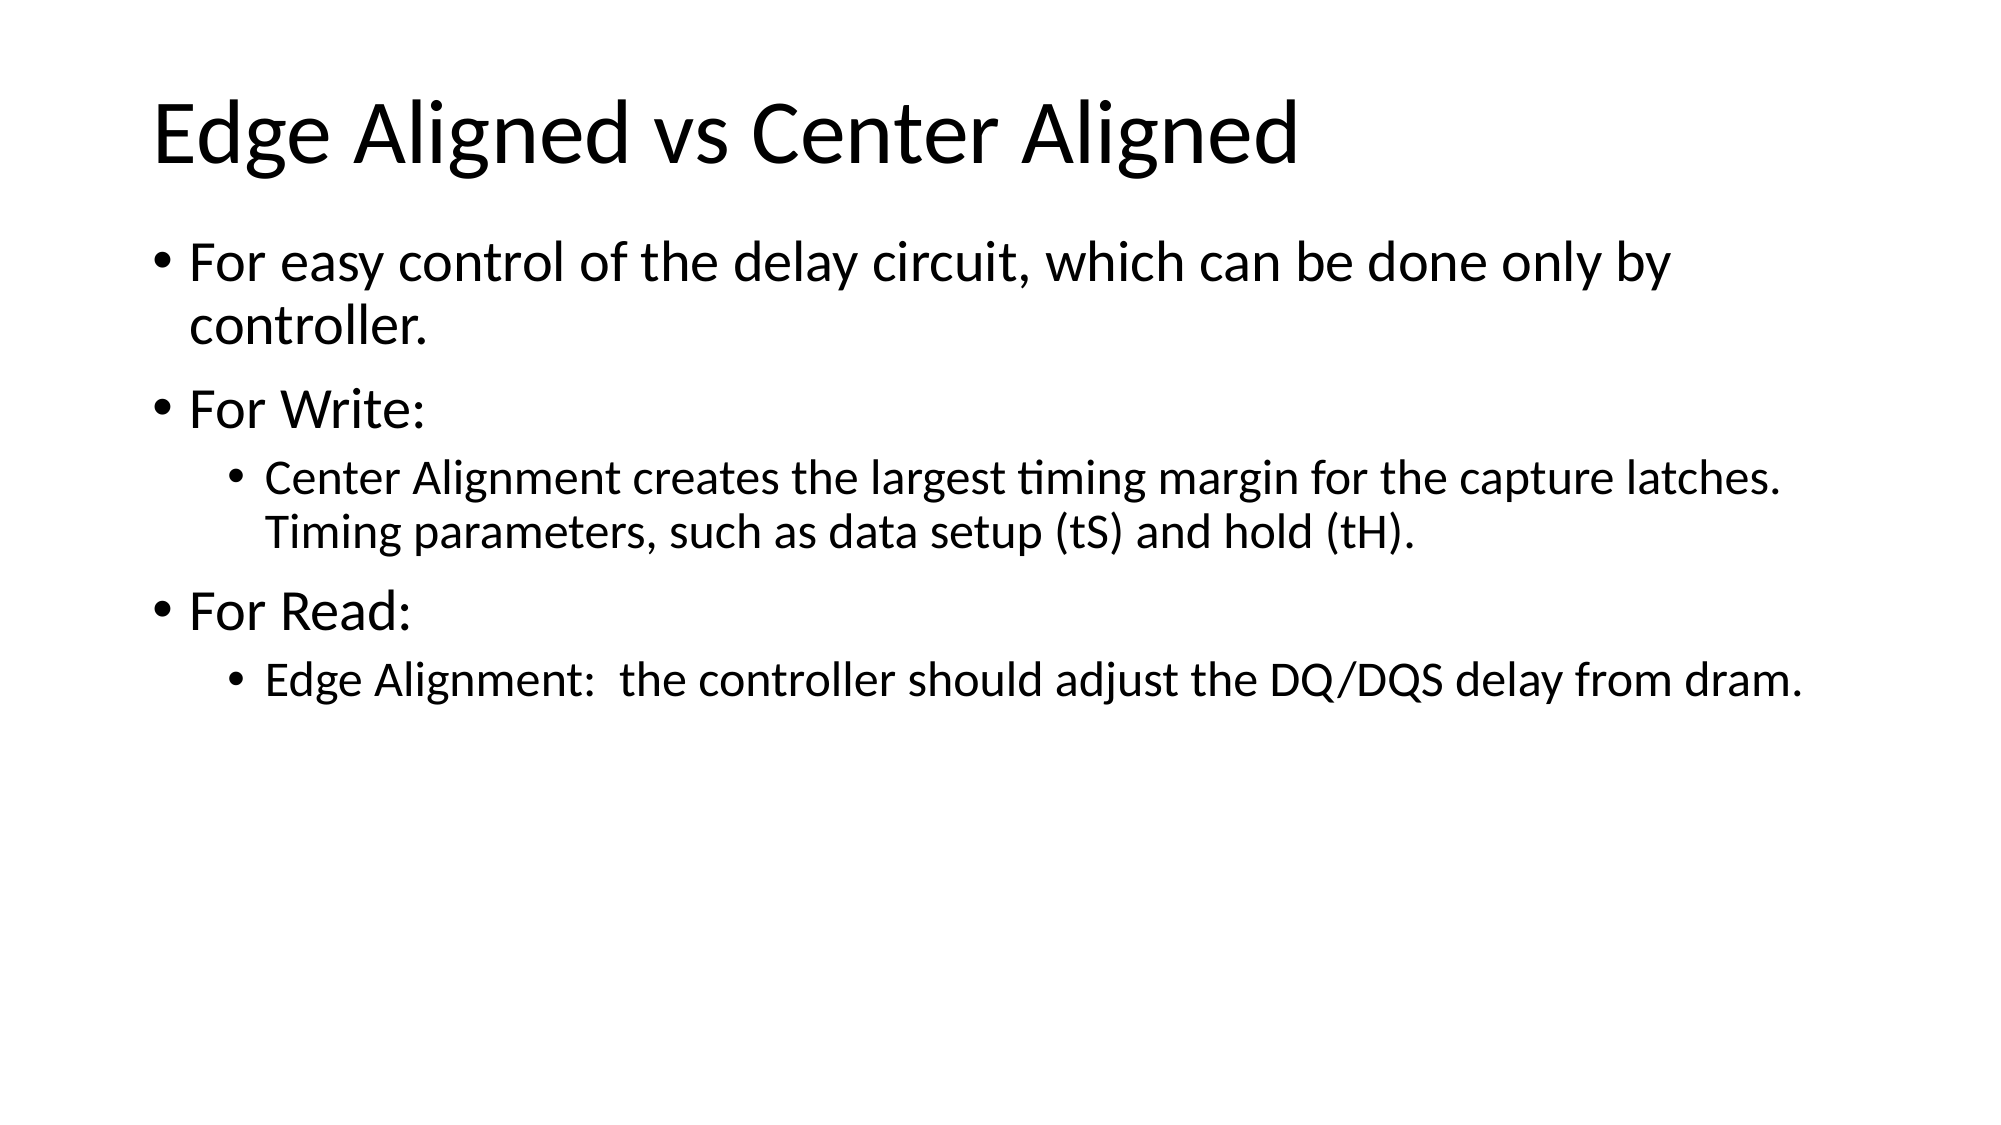

# Edge Aligned vs Center Aligned
For easy control of the delay circuit, which can be done only by controller.
For Write:
Center Alignment creates the largest timing margin for the capture latches. Timing parameters, such as data setup (tS) and hold (tH).
For Read:
Edge Alignment:  the controller should adjust the DQ/DQS delay from dram.